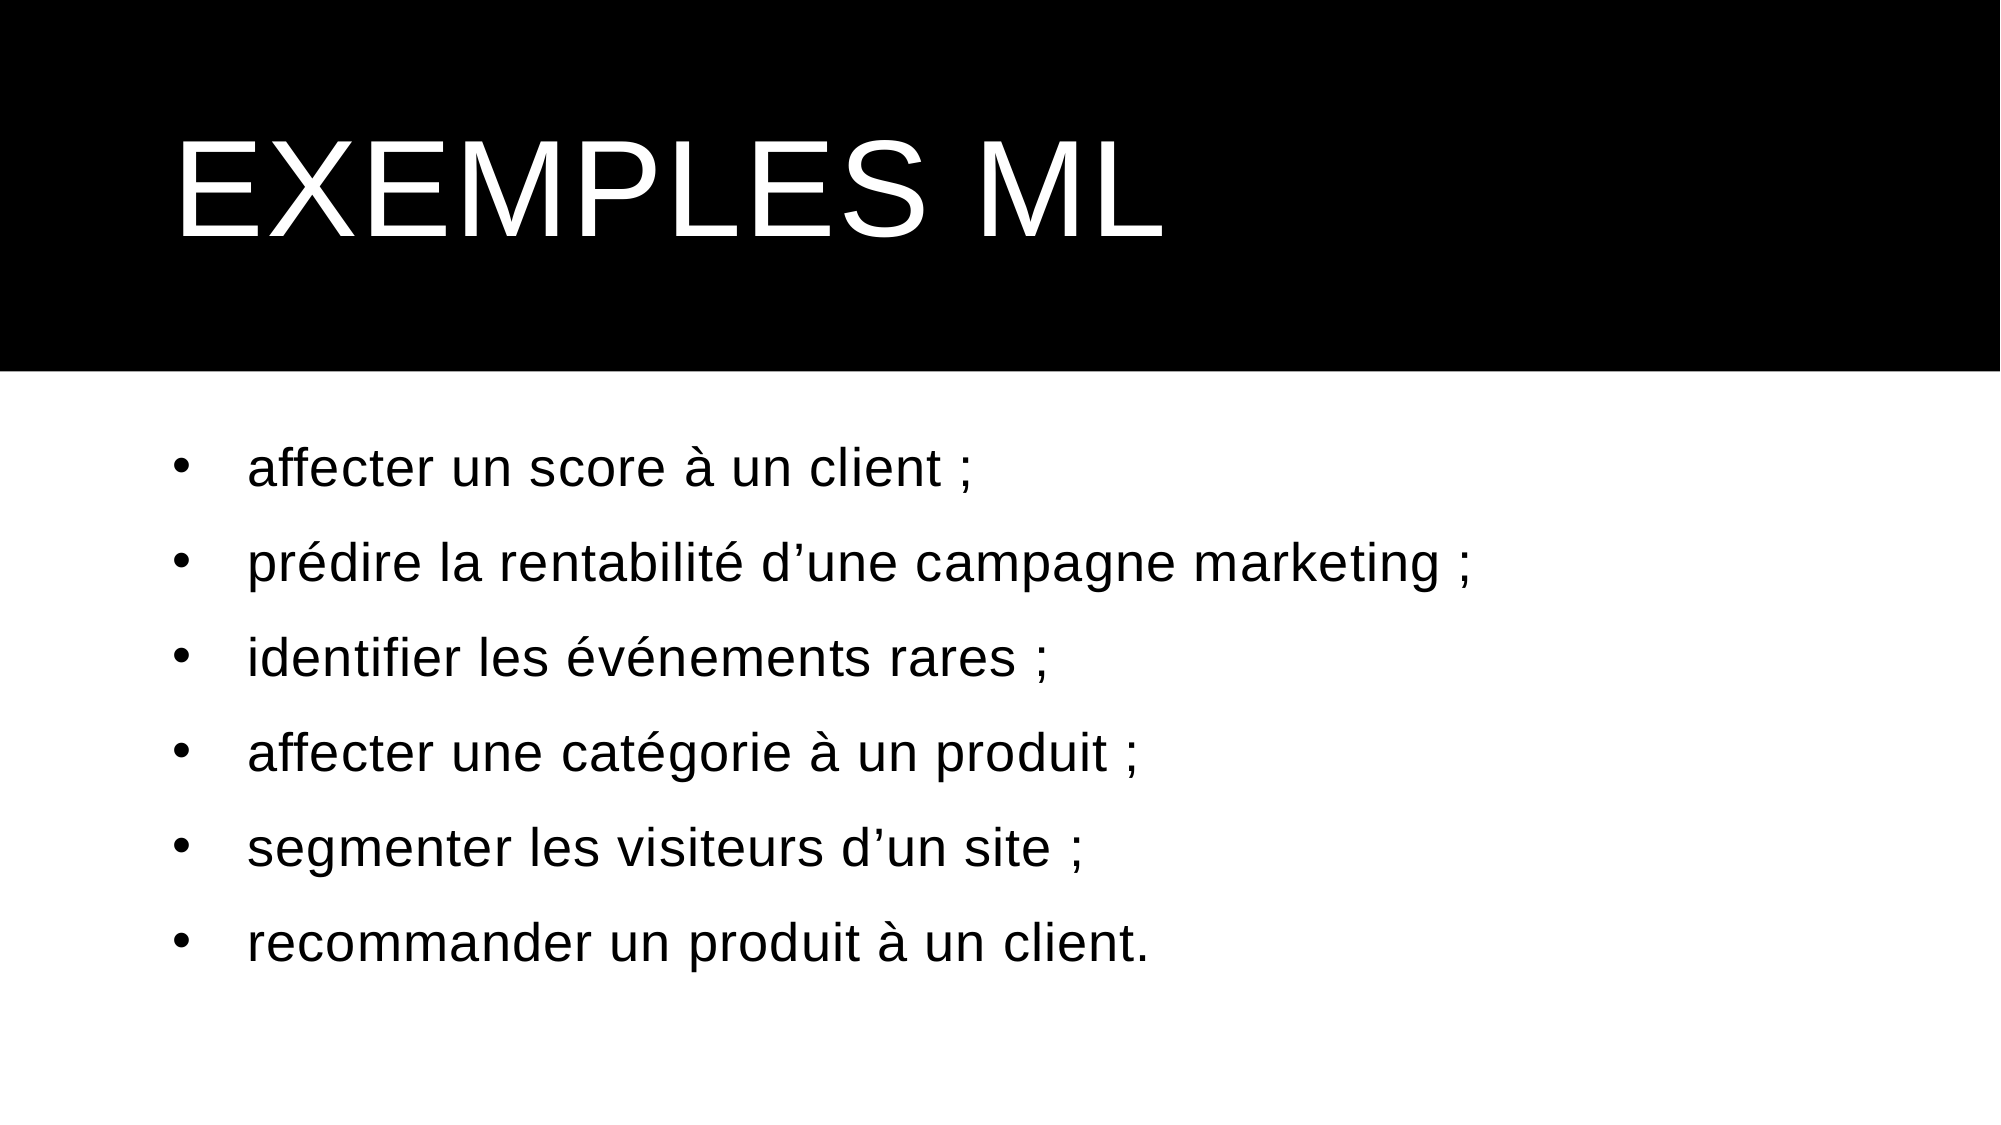

# Exemples ML
affecter un score à un client ;
prédire la rentabilité d’une campagne marketing ;
identifier les événements rares ;
affecter une catégorie à un produit ;
segmenter les visiteurs d’un site ;
recommander un produit à un client.